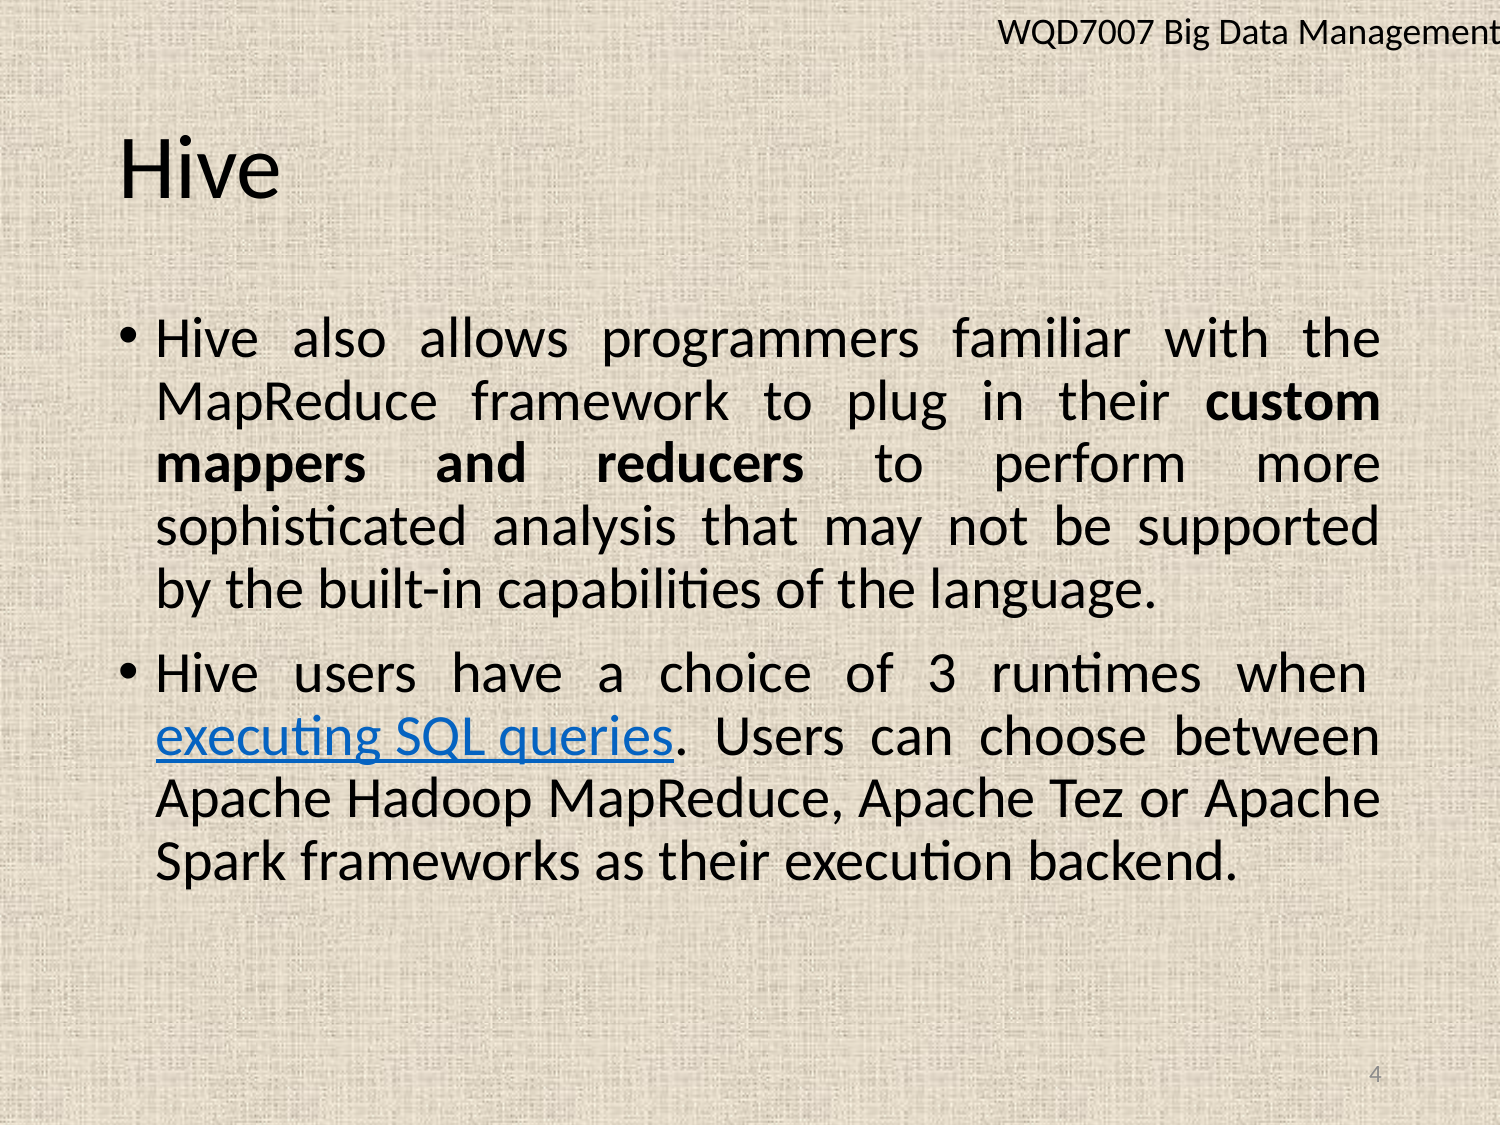

WQD7007 Big Data Management
# Hive
Hive also allows programmers familiar with the MapReduce framework to plug in their custom mappers and reducers to perform more sophisticated analysis that may not be supported by the built-in capabilities of the language.
Hive users have a choice of 3 runtimes when executing SQL queries. Users can choose between Apache Hadoop MapReduce, Apache Tez or Apache Spark frameworks as their execution backend.

4